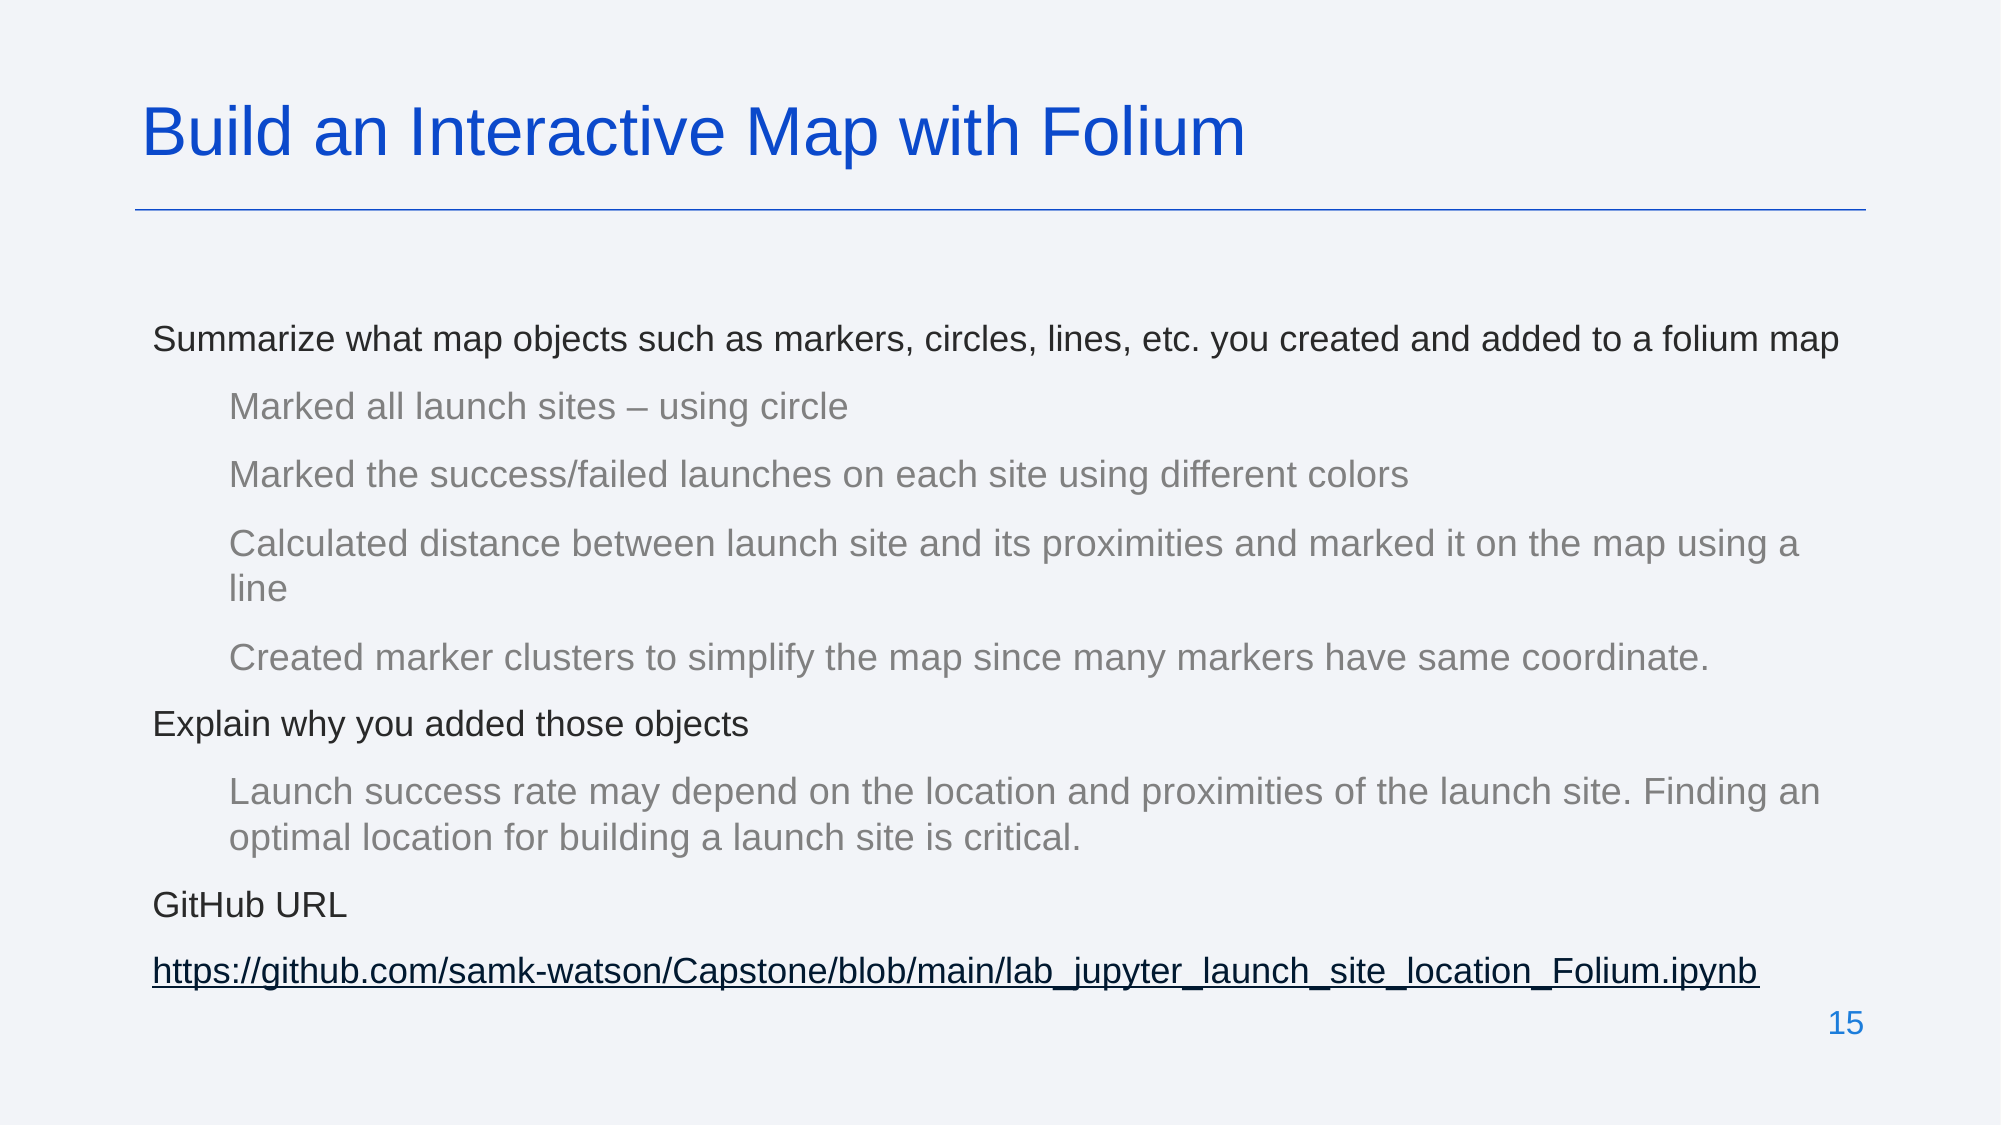

Build an Interactive Map with Folium
Summarize what map objects such as markers, circles, lines, etc. you created and added to a folium map
Marked all launch sites – using circle
Marked the success/failed launches on each site using different colors
Calculated distance between launch site and its proximities and marked it on the map using a line
Created marker clusters to simplify the map since many markers have same coordinate.
Explain why you added those objects
Launch success rate may depend on the location and proximities of the launch site. Finding an optimal location for building a launch site is critical.
GitHub URL
https://github.com/samk-watson/Capstone/blob/main/lab_jupyter_launch_site_location_Folium.ipynb

15